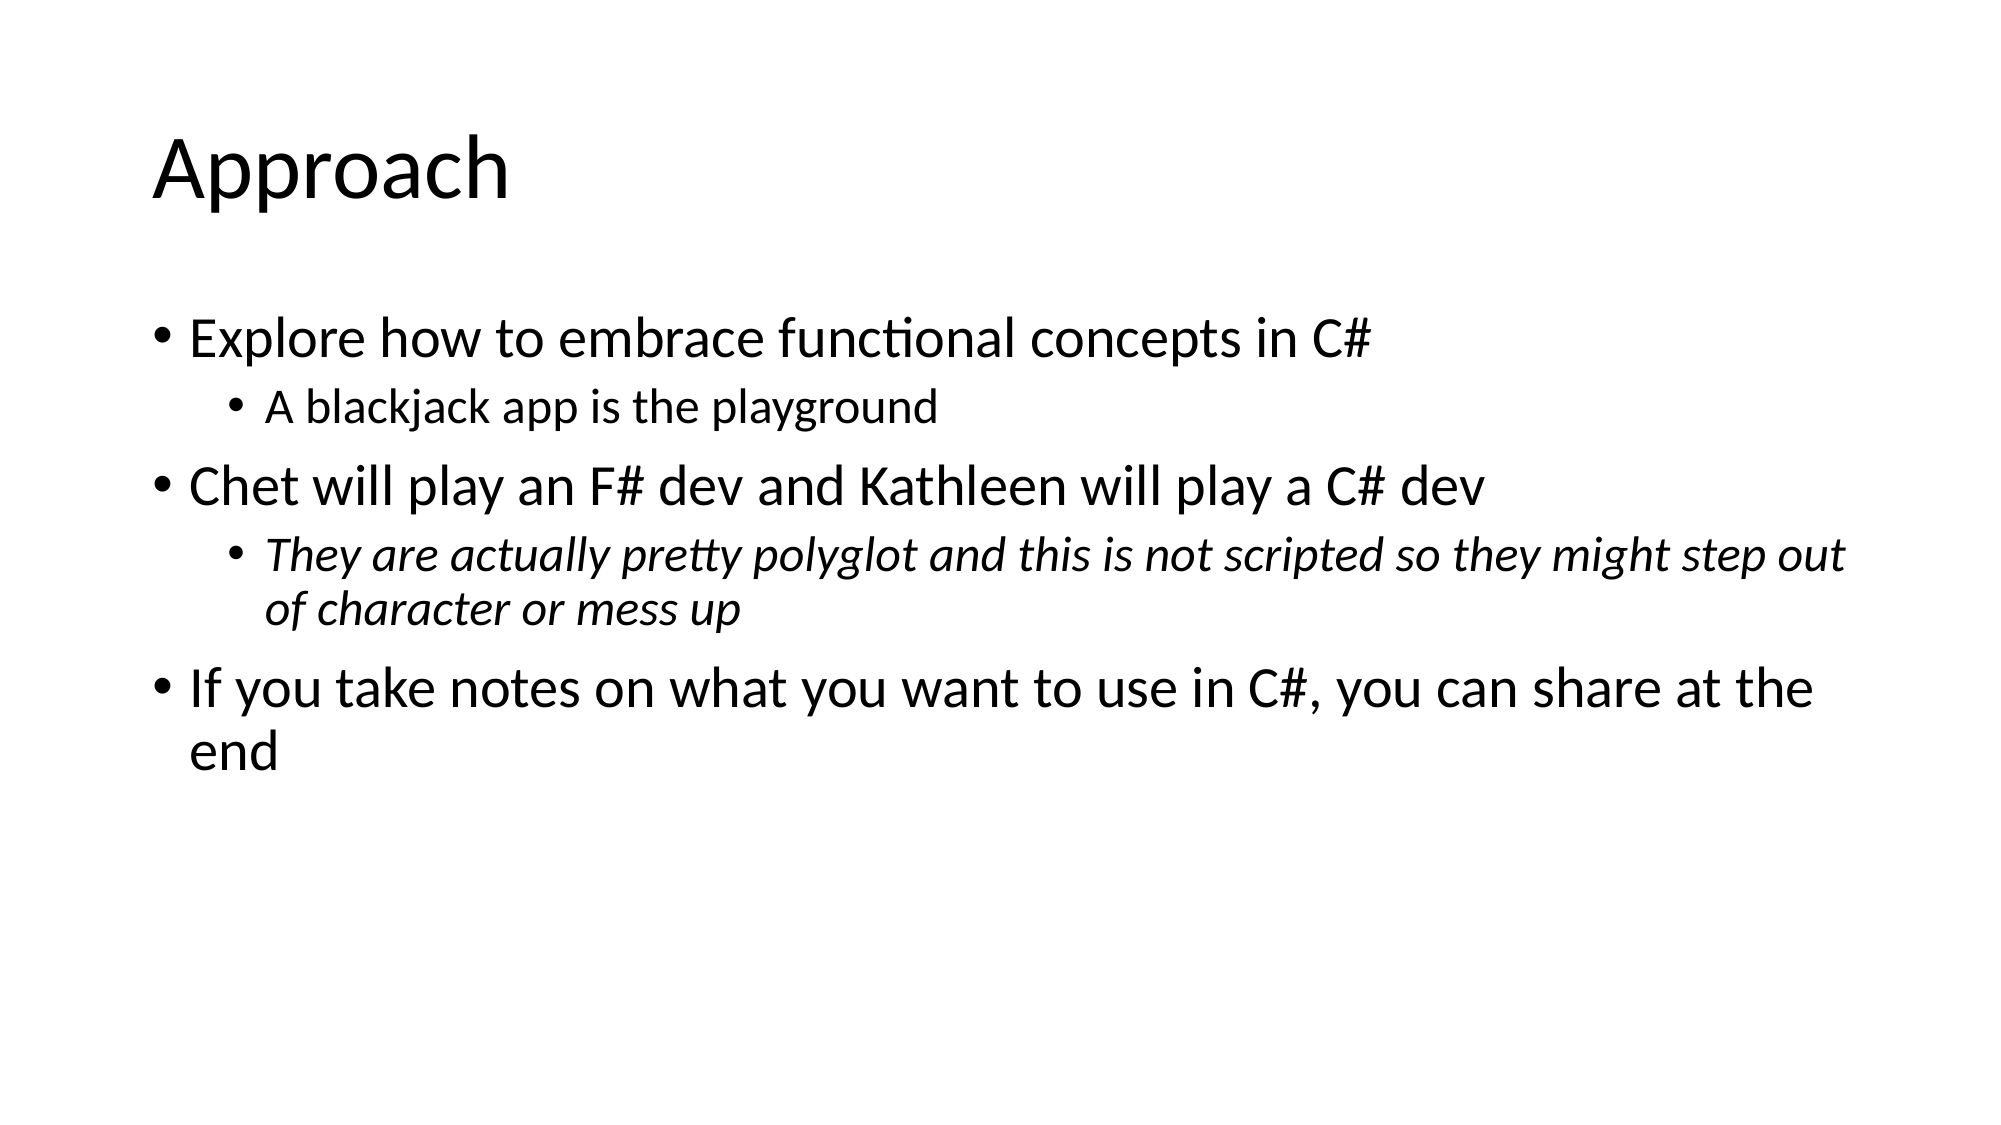

# Approach
Explore how to embrace functional concepts in C#
A blackjack app is the playground
Chet will play an F# dev and Kathleen will play a C# dev
They are actually pretty polyglot and this is not scripted so they might step out of character or mess up
If you take notes on what you want to use in C#, you can share at the end